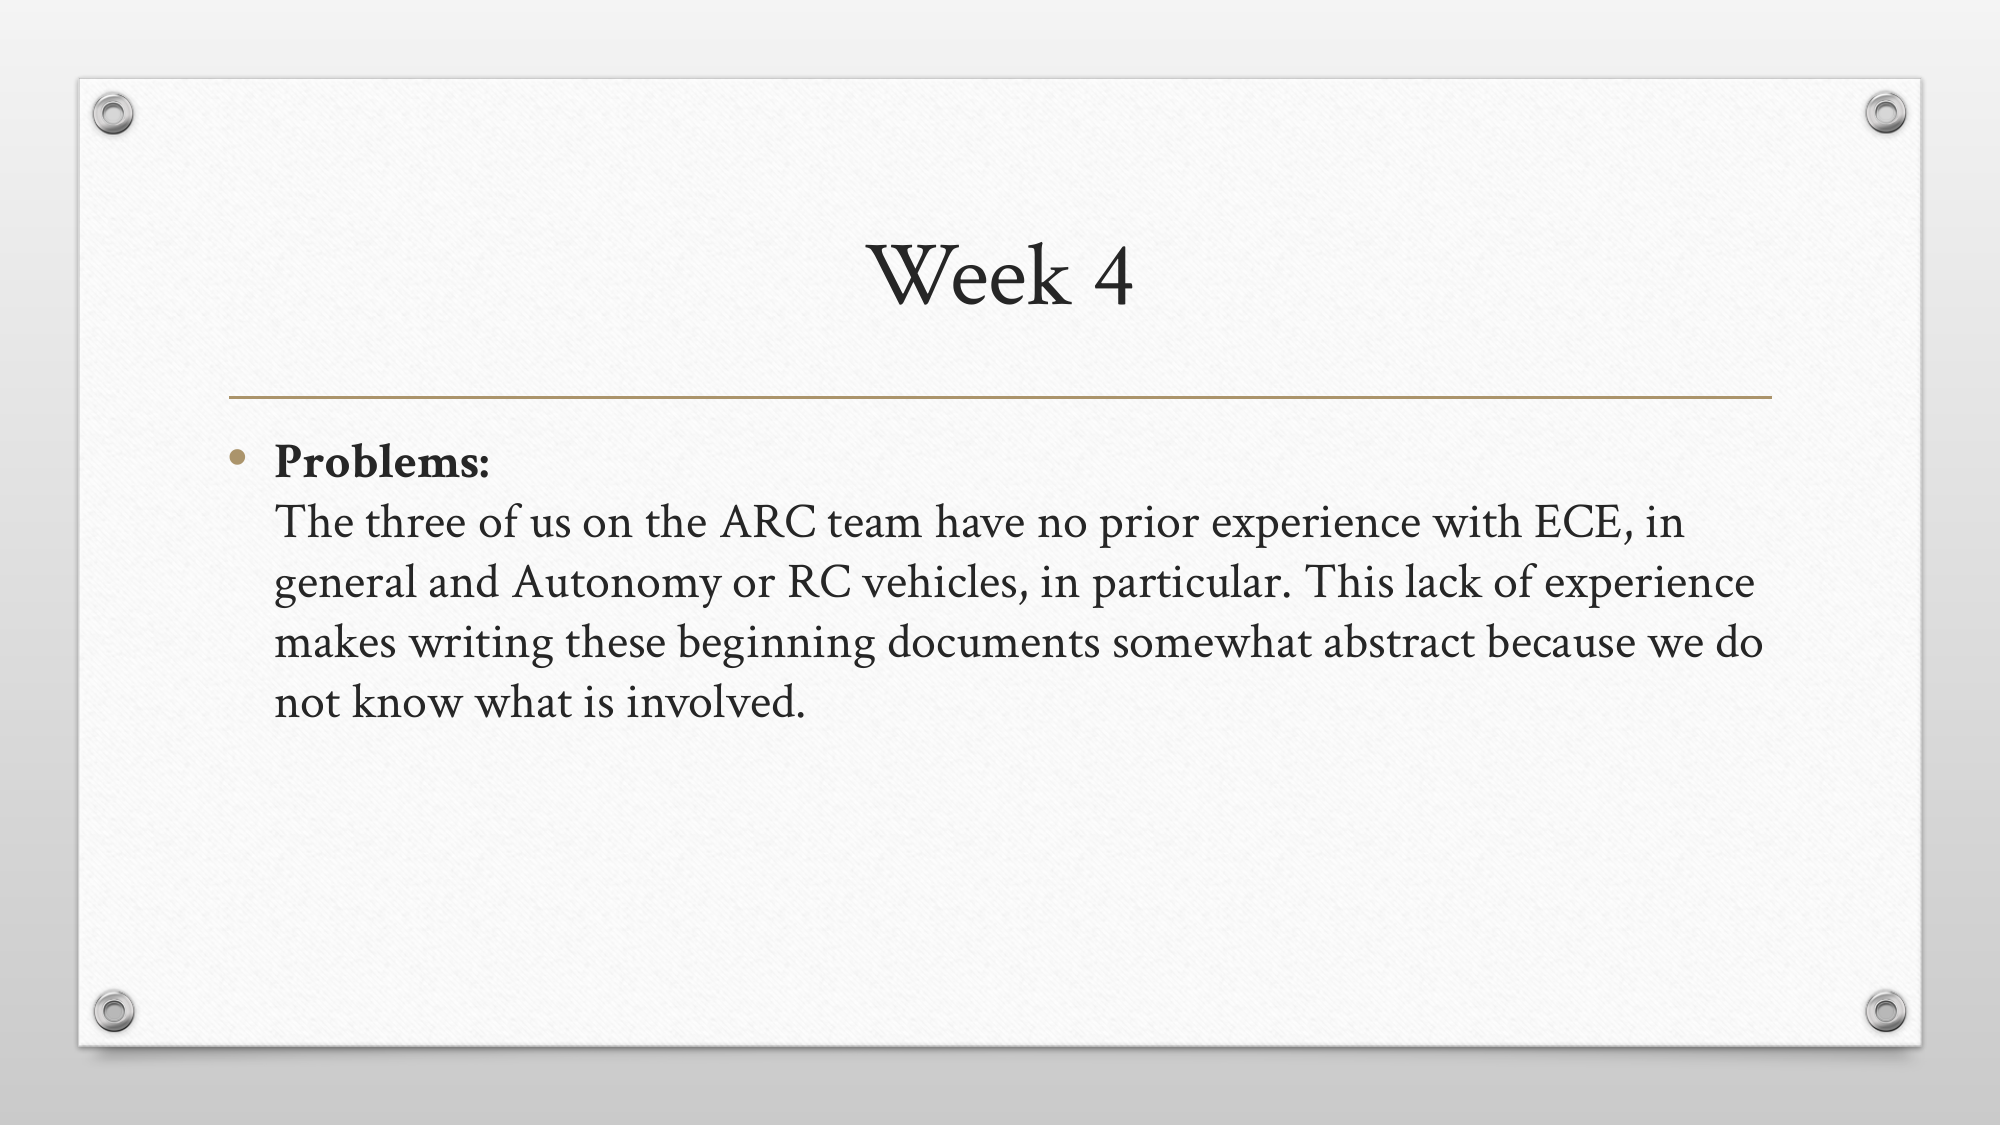

# Week 4
Problems:
The three of us on the ARC team have no prior experience with ECE, in general and Autonomy or RC vehicles, in particular. This lack of experience makes writing these beginning documents somewhat abstract because we do not know what is involved.